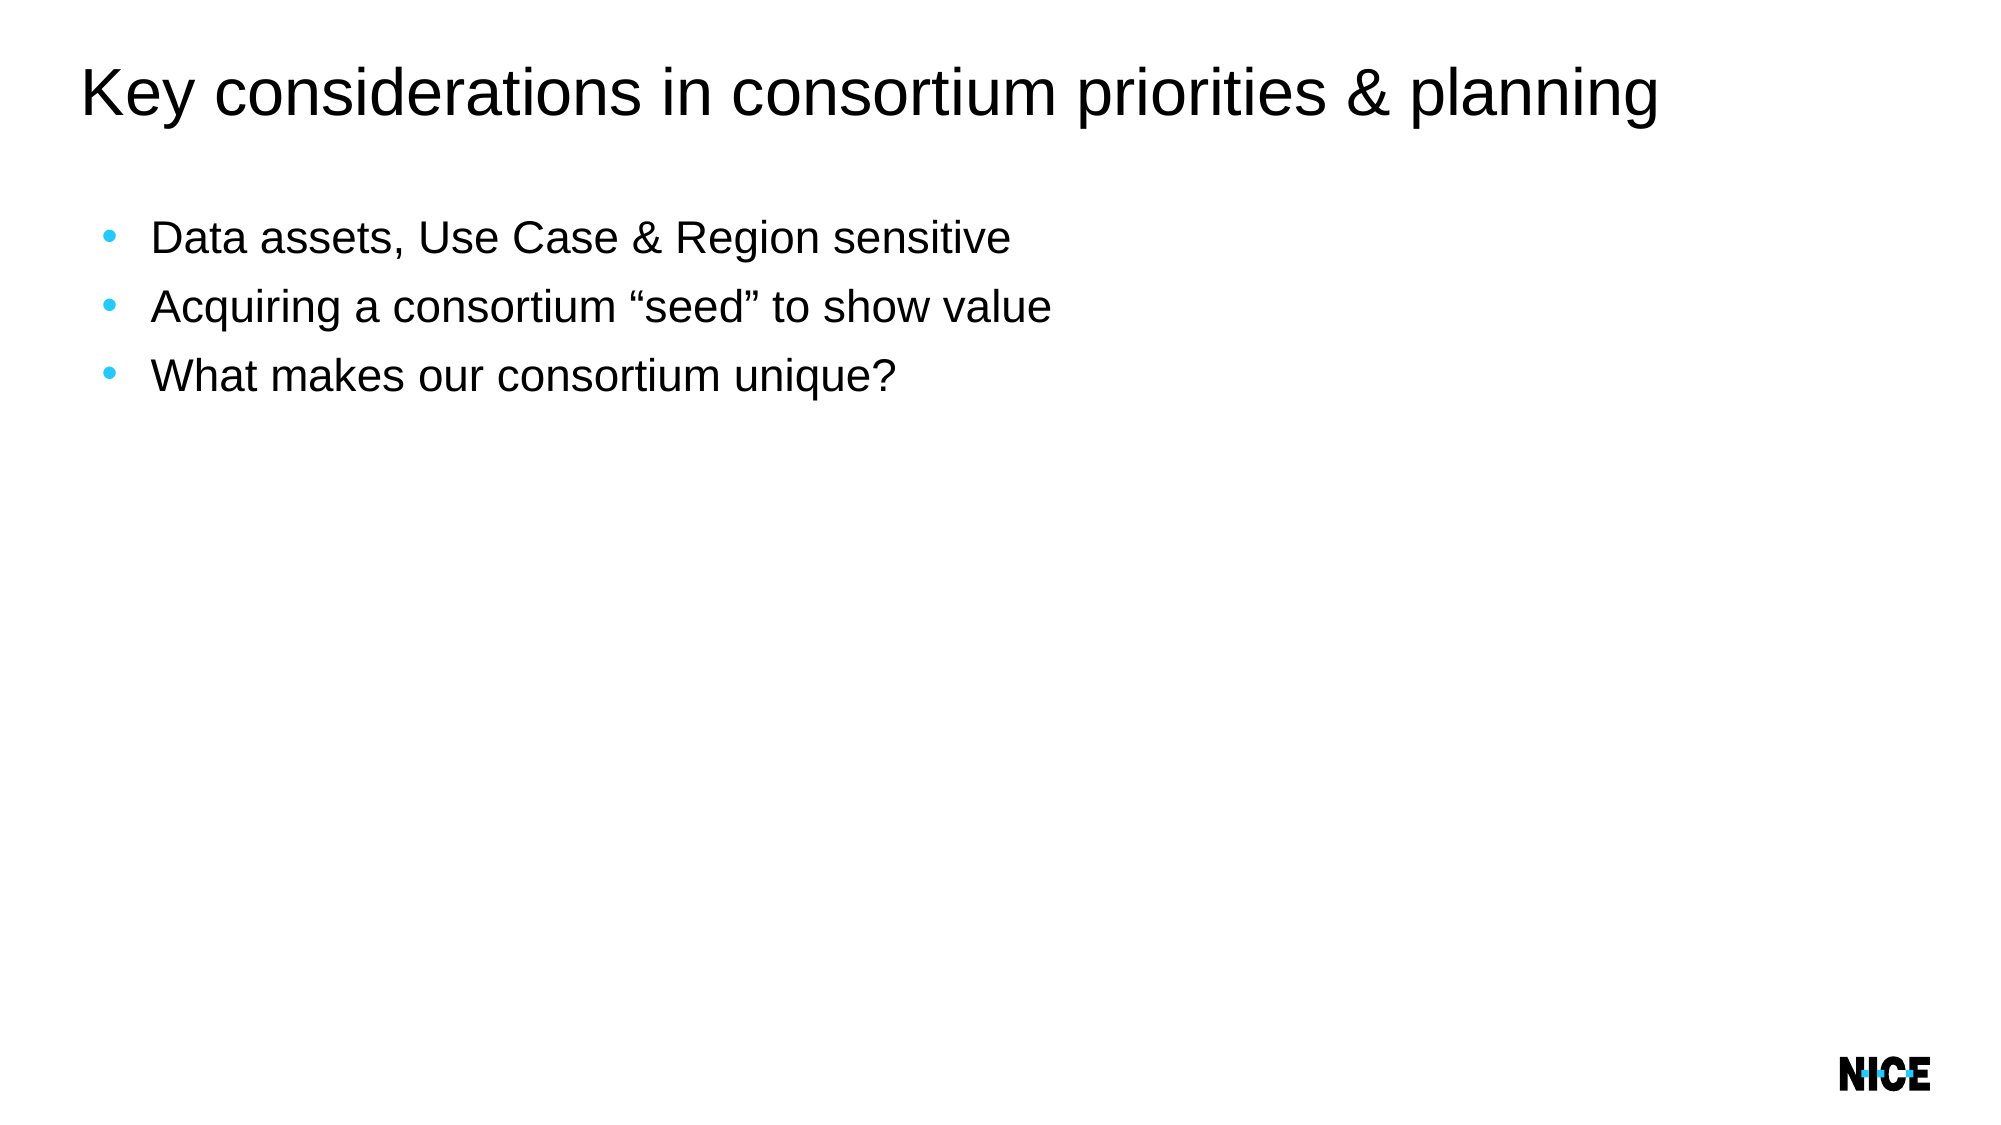

# Key considerations in consortium priorities & planning
Data assets, Use Case & Region sensitive
Acquiring a consortium “seed” to show value
What makes our consortium unique?

8